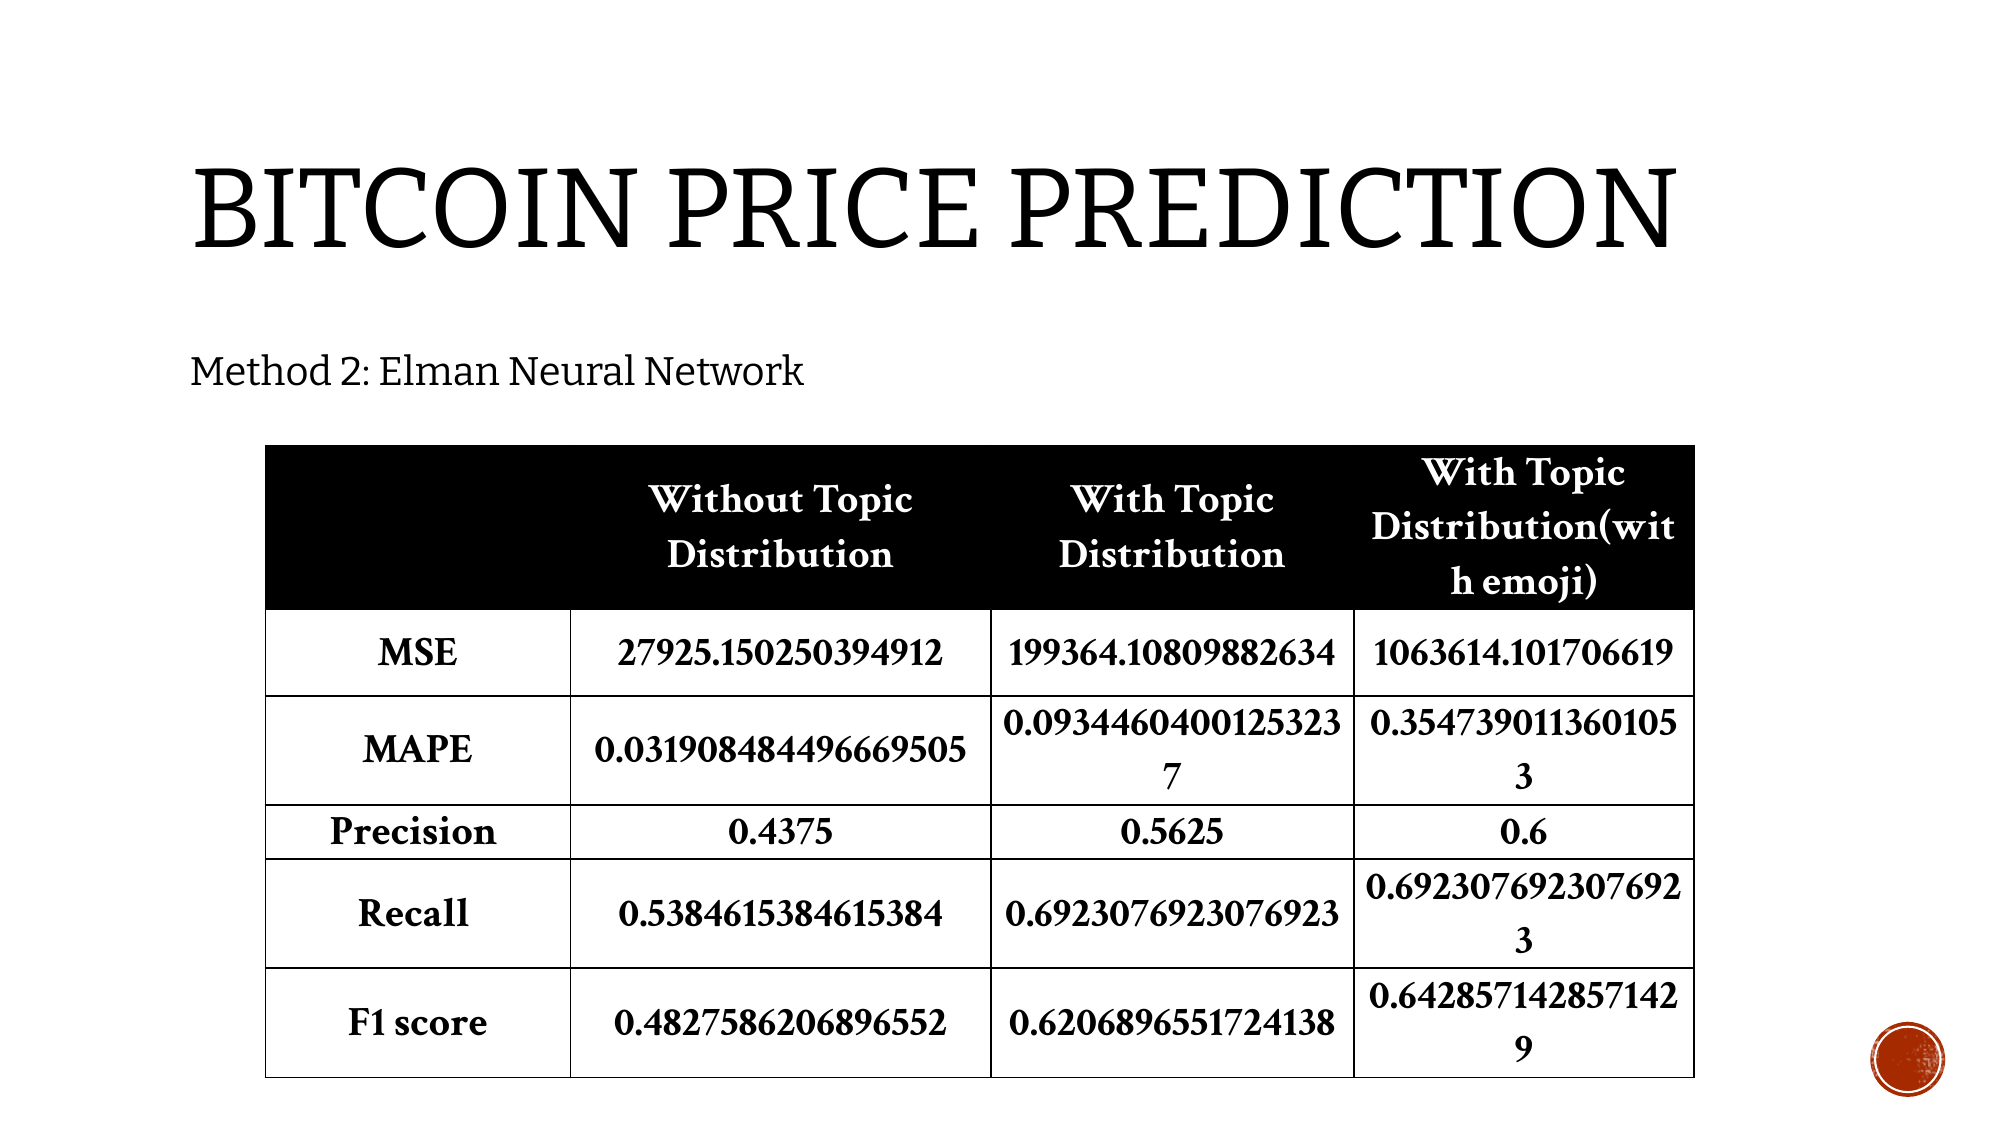

# Bitcoin PRICE Prediction
Method 2: Elman Neural Network
|  | Without Topic Distribution | With Topic Distribution | With Topic Distribution(with emoji) |
| --- | --- | --- | --- |
| MSE | 27925.150250394912 | 199364.10809882634 | 1063614.101706619 |
| MAPE | 0.031908484496669505 | 0.09344604001253237 | 0.3547390113601053 |
| Precision | 0.4375 | 0.5625 | 0.6 |
| Recall | 0.5384615384615384 | 0.6923076923076923 | 0.6923076923076923 |
| F1 score | 0.4827586206896552 | 0.6206896551724138 | 0.6428571428571429 |